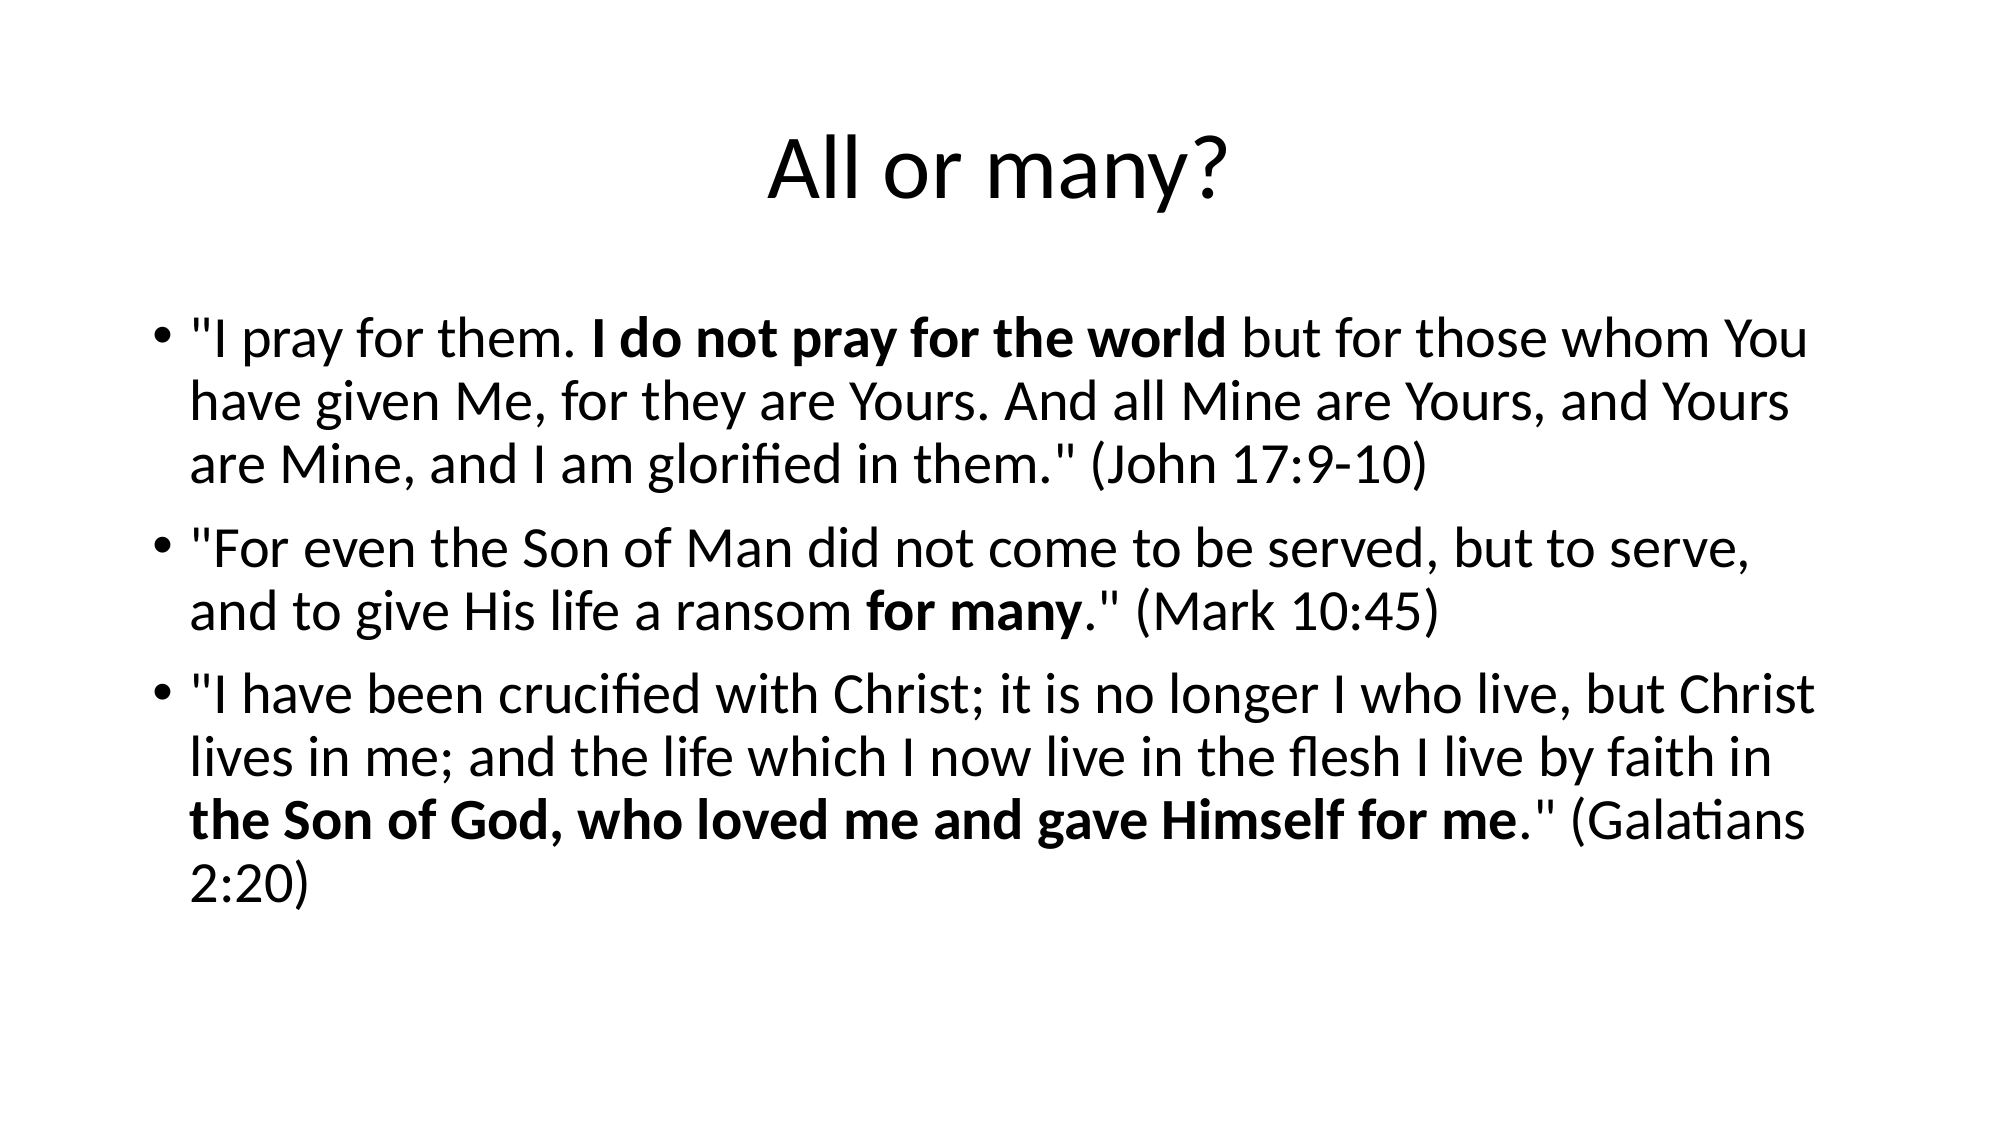

# All or many?
"I pray for them. I do not pray for the world but for those whom You have given Me, for they are Yours. And all Mine are Yours, and Yours are Mine, and I am glorified in them." (John 17:9-10)
"For even the Son of Man did not come to be served, but to serve, and to give His life a ransom for many." (Mark 10:45)
"I have been crucified with Christ; it is no longer I who live, but Christ lives in me; and the life which I now live in the flesh I live by faith in the Son of God, who loved me and gave Himself for me." (Galatians 2:20)